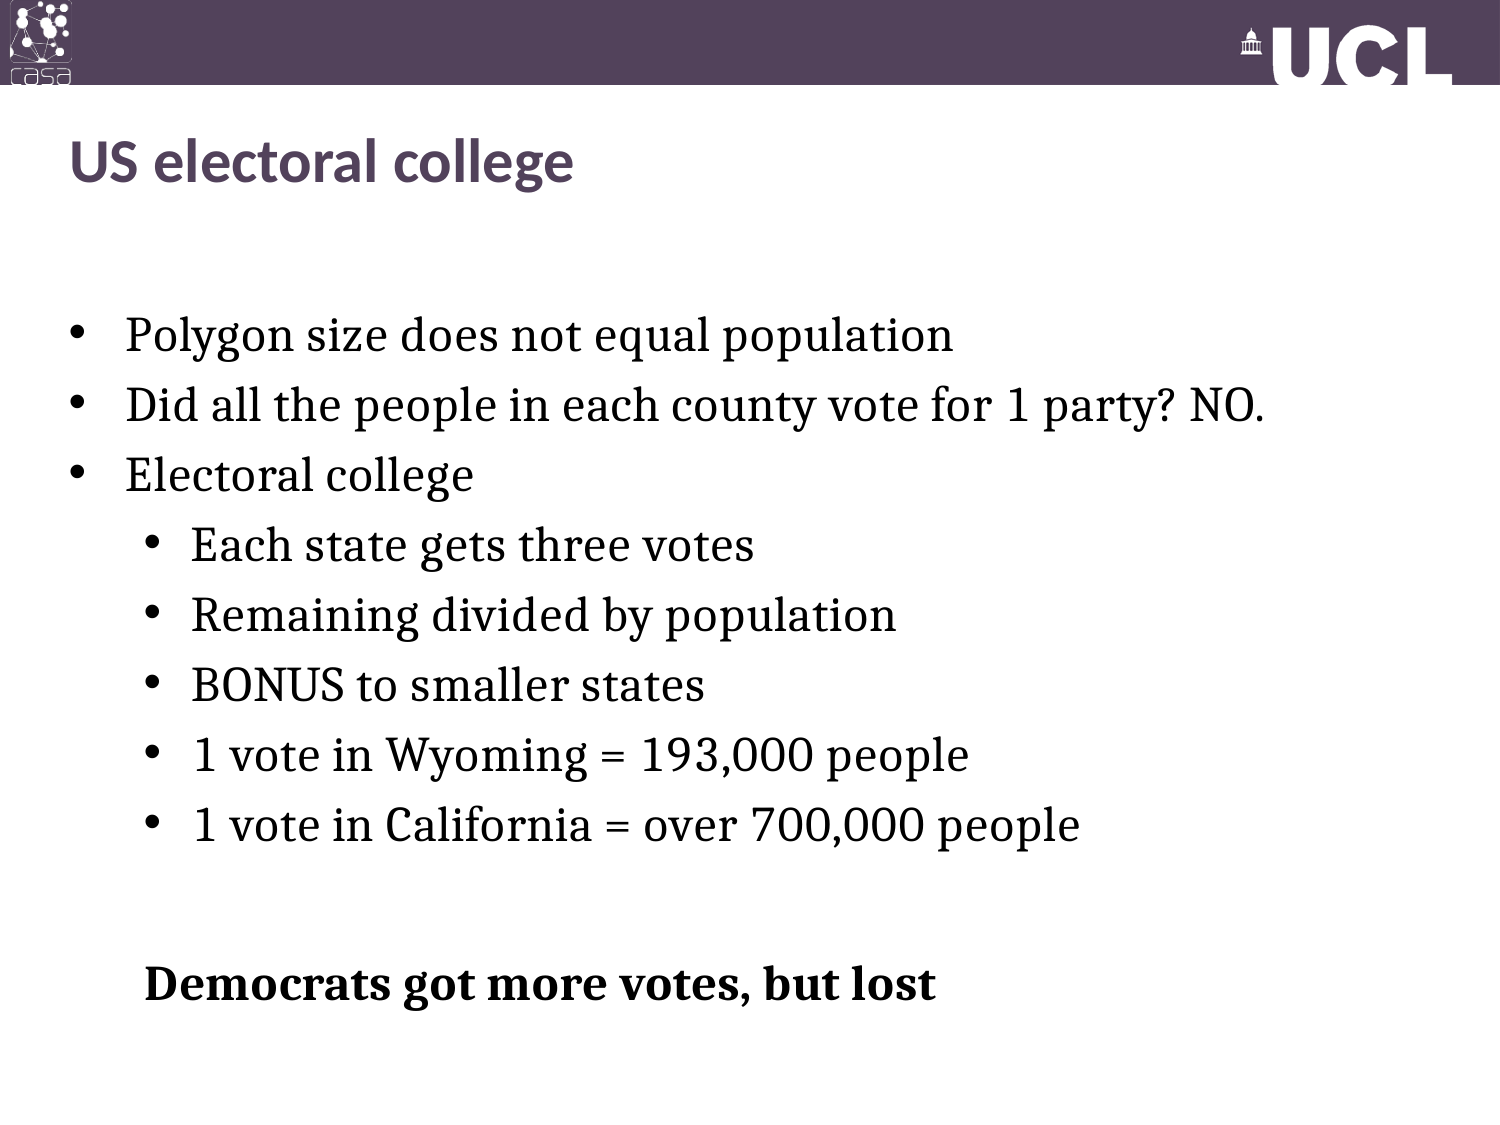

# US electoral college

Polygon size does not equal population
Did all the people in each county vote for 1 party? NO.
Electoral college
Each state gets three votes
Remaining divided by population
BONUS to smaller states
1 vote in Wyoming = 193,000 people
1 vote in California = over 700,000 people

Democrats got more votes, but lost